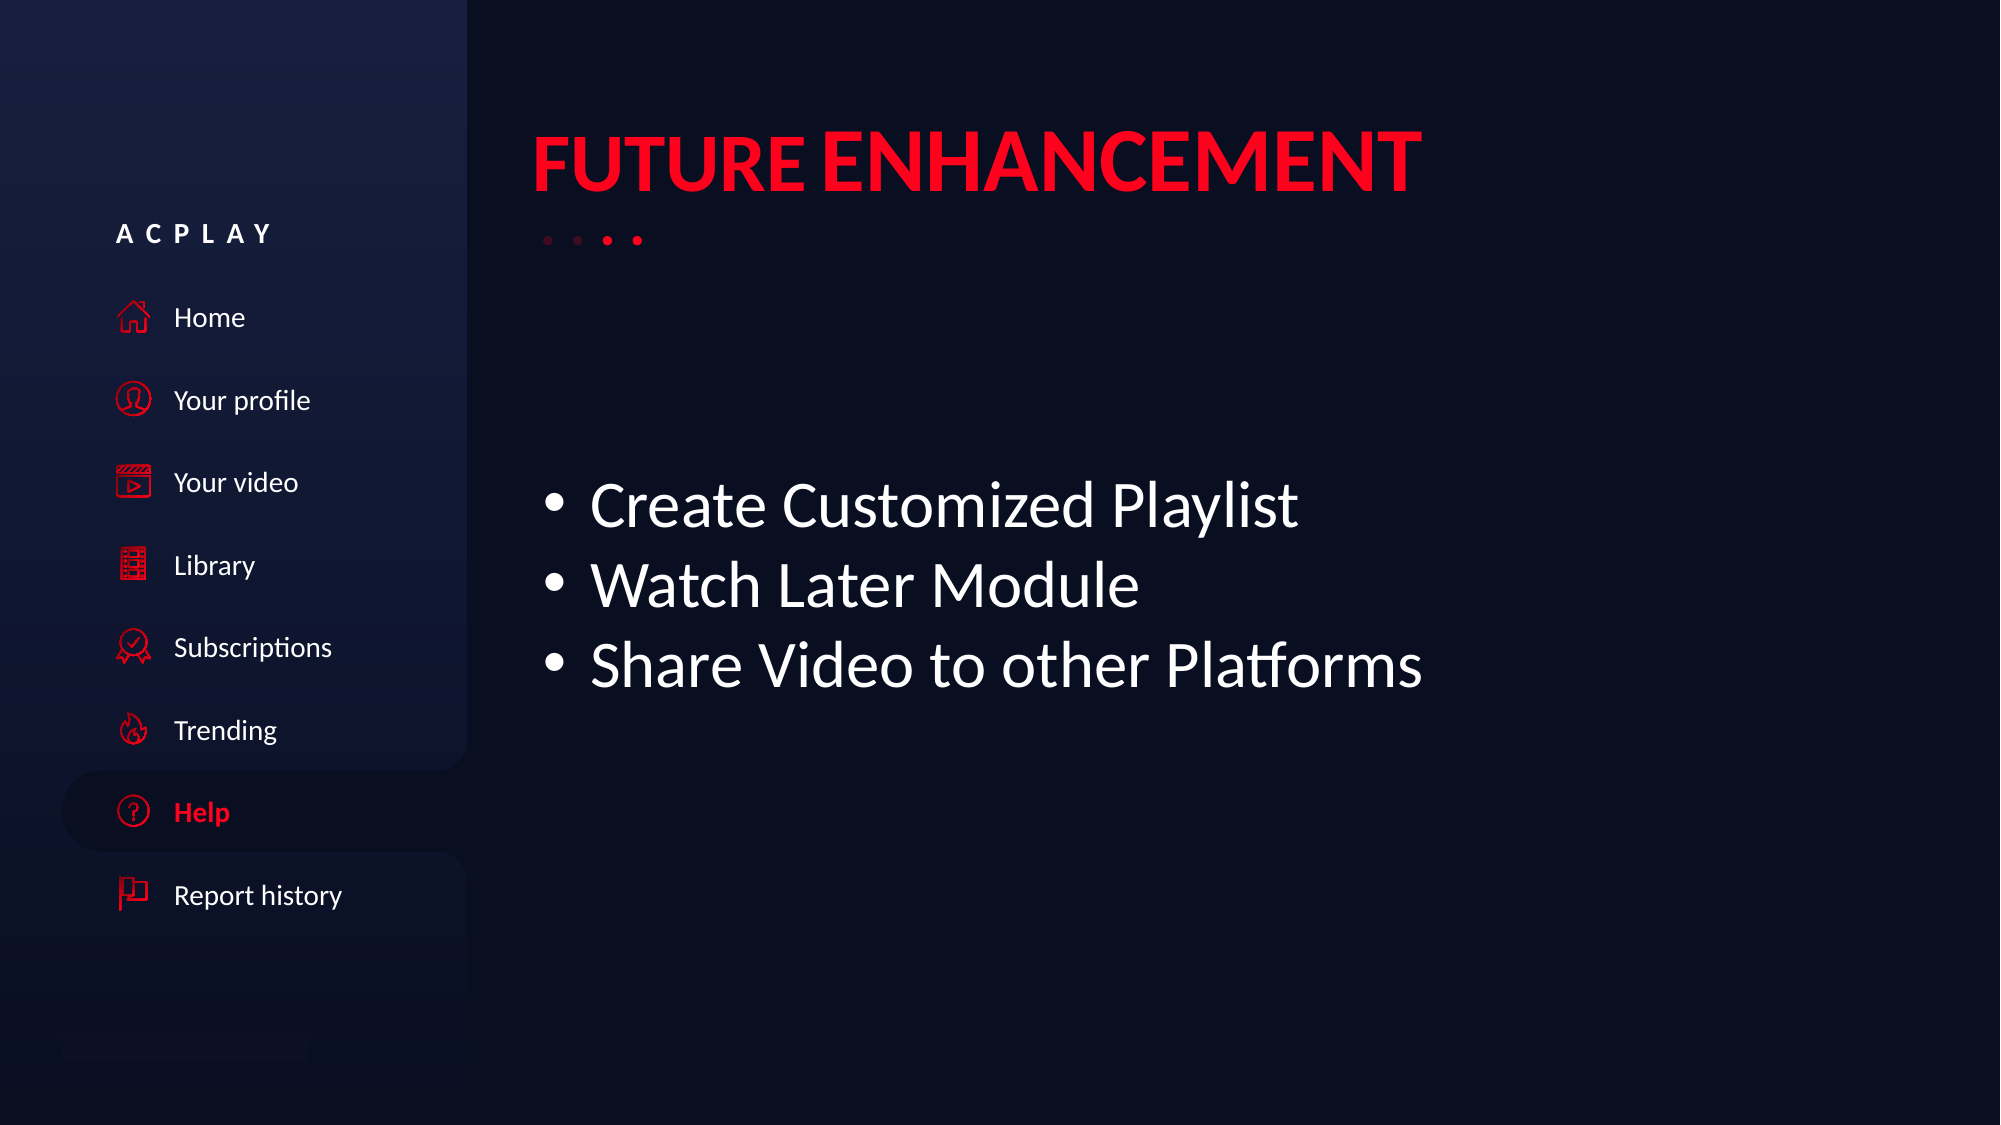

FUTURE ENHANCEMENT
ACPLAY

Home

Your profile

Create Customized Playlist
Watch Later Module
Share Video to other Platforms

Your video

Library

Subscriptions

Trending

Help

Report history

www.yourwebsite.com